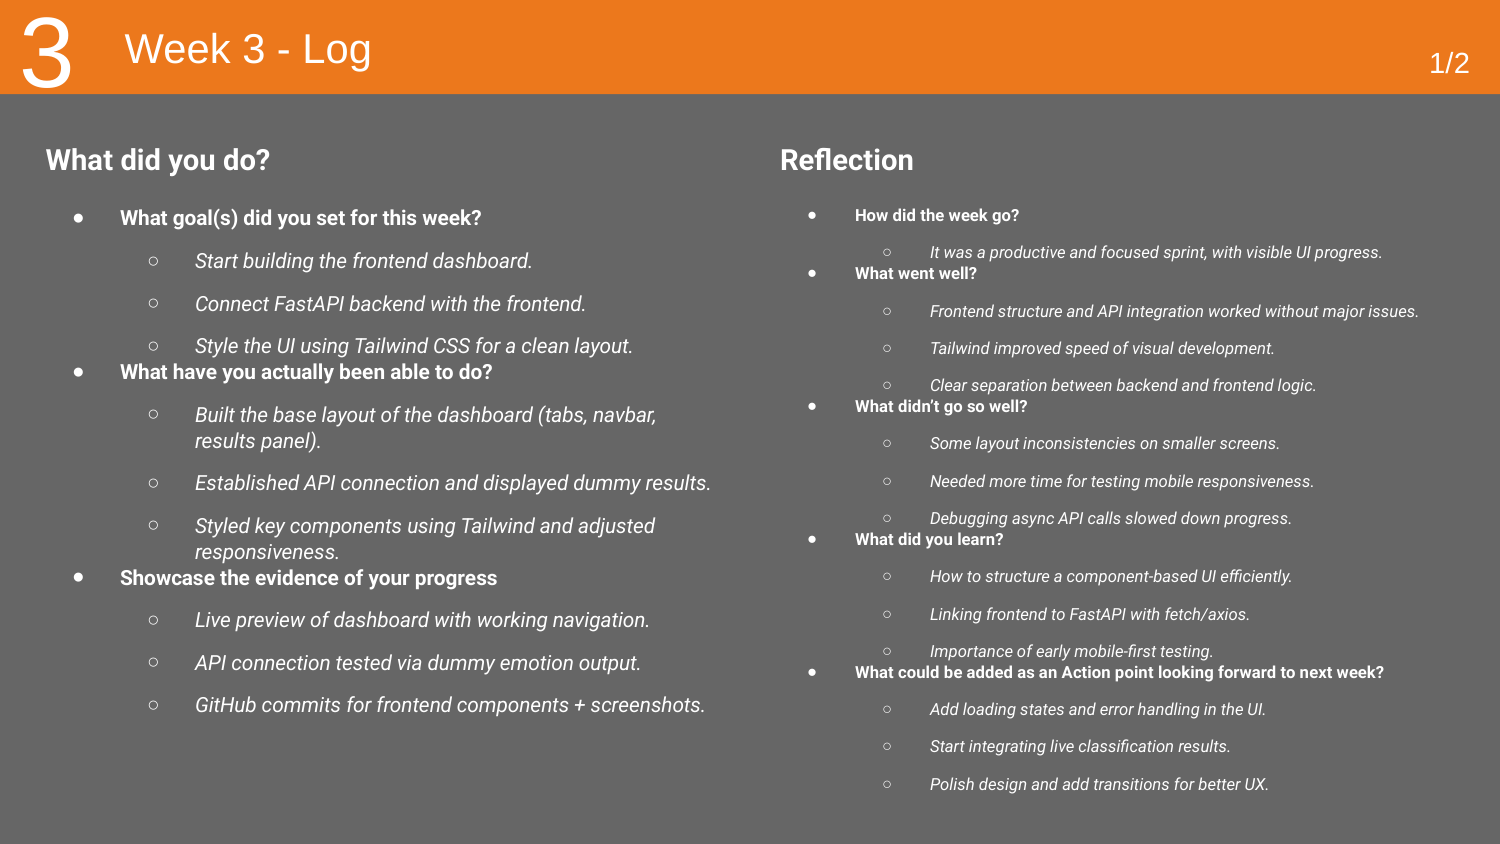

3
# Week 3 - Log
1/2

What did you do?
Reflection
What goal(s) did you set for this week?
Start building the frontend dashboard.
Connect FastAPI backend with the frontend.
Style the UI using Tailwind CSS for a clean layout.
What have you actually been able to do?
Built the base layout of the dashboard (tabs, navbar, results panel).
Established API connection and displayed dummy results.
Styled key components using Tailwind and adjusted responsiveness.
Showcase the evidence of your progress
Live preview of dashboard with working navigation.
API connection tested via dummy emotion output.
GitHub commits for frontend components + screenshots.
How did the week go?
It was a productive and focused sprint, with visible UI progress.
What went well?
Frontend structure and API integration worked without major issues.
Tailwind improved speed of visual development.
Clear separation between backend and frontend logic.
What didn’t go so well?
Some layout inconsistencies on smaller screens.
Needed more time for testing mobile responsiveness.
Debugging async API calls slowed down progress.
What did you learn?
How to structure a component-based UI efficiently.
Linking frontend to FastAPI with fetch/axios.
Importance of early mobile-first testing.
What could be added as an Action point looking forward to next week?
Add loading states and error handling in the UI.
Start integrating live classification results.
Polish design and add transitions for better UX.